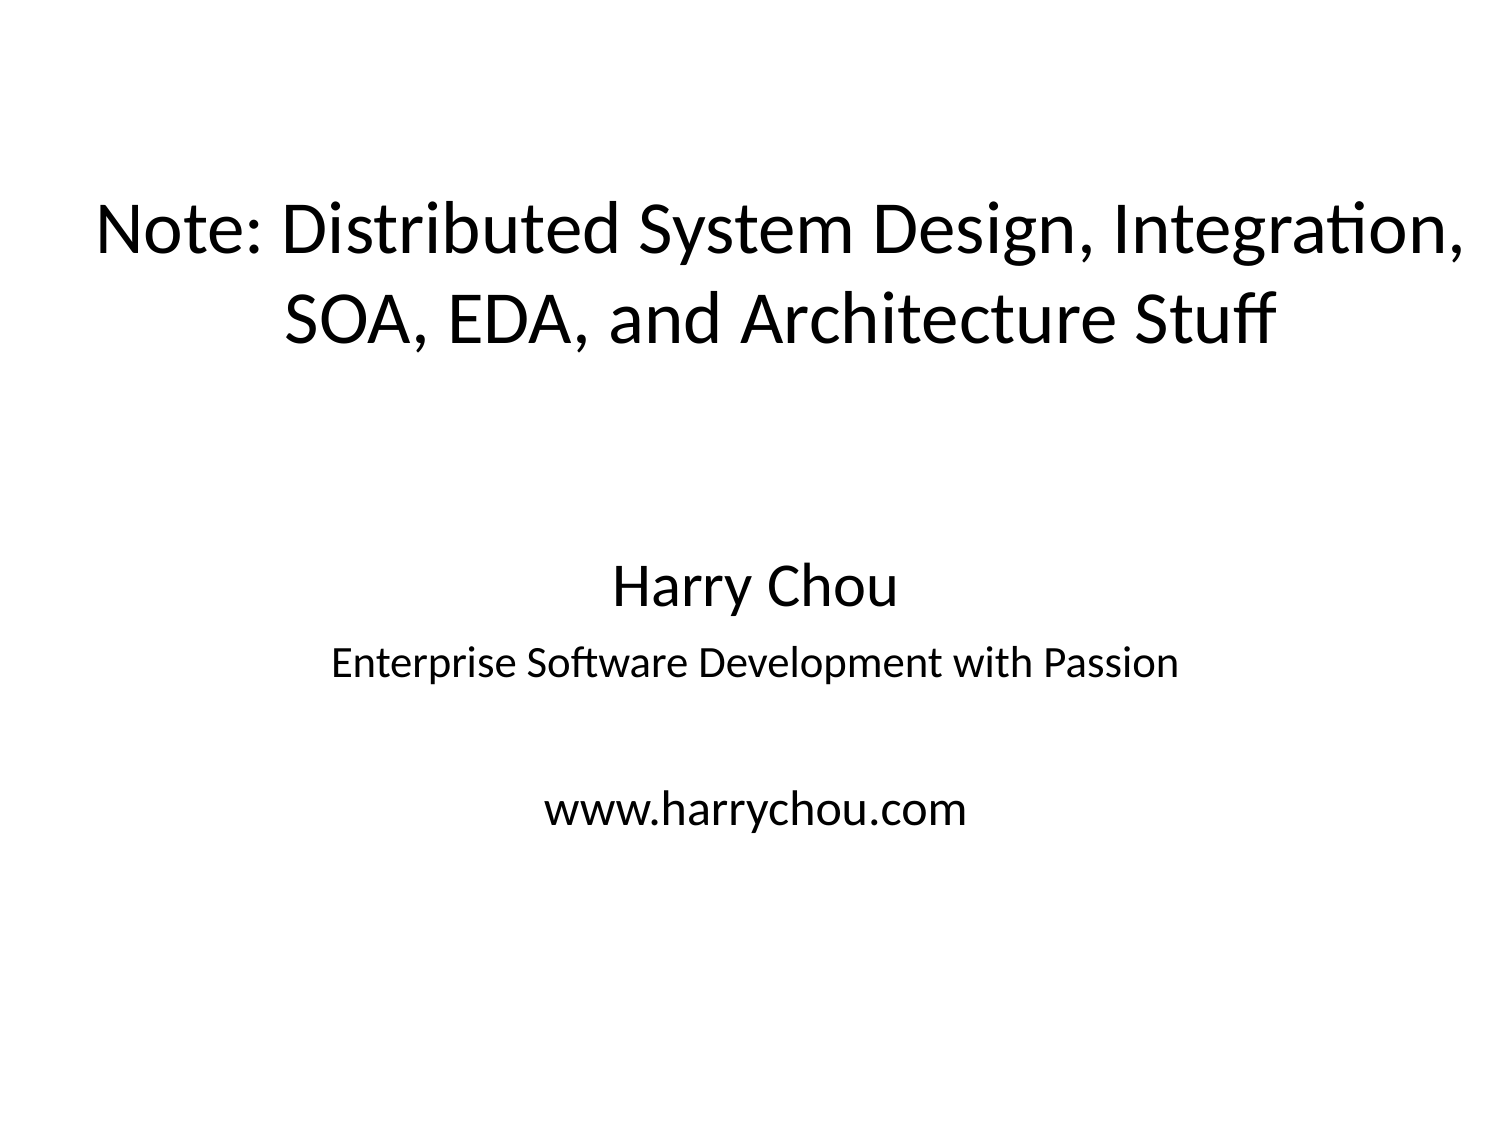

# Note: Distributed System Design, Integration, SOA, EDA, and Architecture Stuff
Harry Chou
Enterprise Software Development with Passion

www.harrychou.com